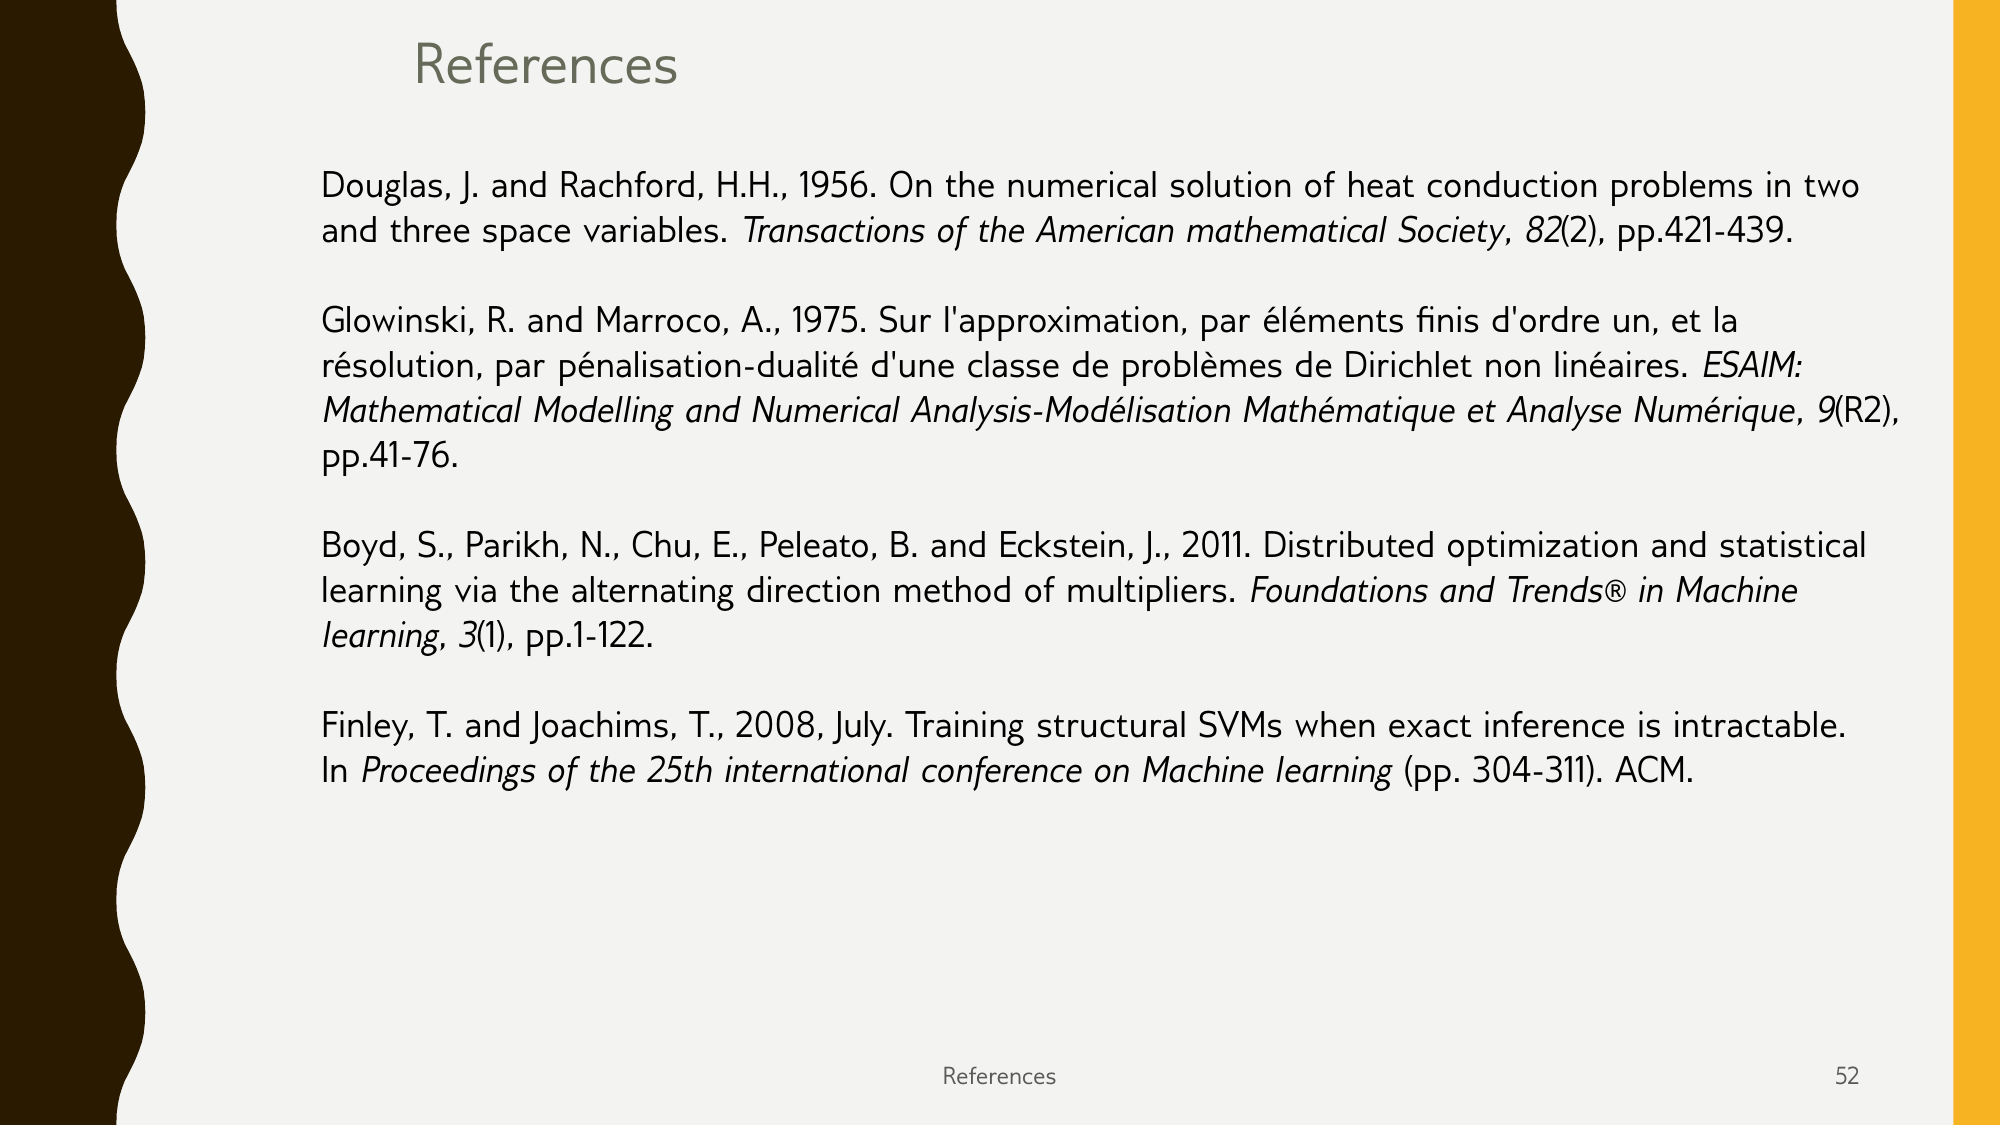

References
Douglas, J. and Rachford, H.H., 1956. On the numerical solution of heat conduction problems in two and three space variables. Transactions of the American mathematical Society, 82(2), pp.421-439.

Glowinski, R. and Marroco, A., 1975. Sur l'approximation, par éléments finis d'ordre un, et la résolution, par pénalisation-dualité d'une classe de problèmes de Dirichlet non linéaires. ESAIM: Mathematical Modelling and Numerical Analysis-Modélisation Mathématique et Analyse Numérique, 9(R2), pp.41-76.

Boyd, S., Parikh, N., Chu, E., Peleato, B. and Eckstein, J., 2011. Distributed optimization and statistical learning via the alternating direction method of multipliers. Foundations and Trends® in Machine learning, 3(1), pp.1-122.

Finley, T. and Joachims, T., 2008, July. Training structural SVMs when exact inference is intractable. In Proceedings of the 25th international conference on Machine learning (pp. 304-311). ACM.

References
52